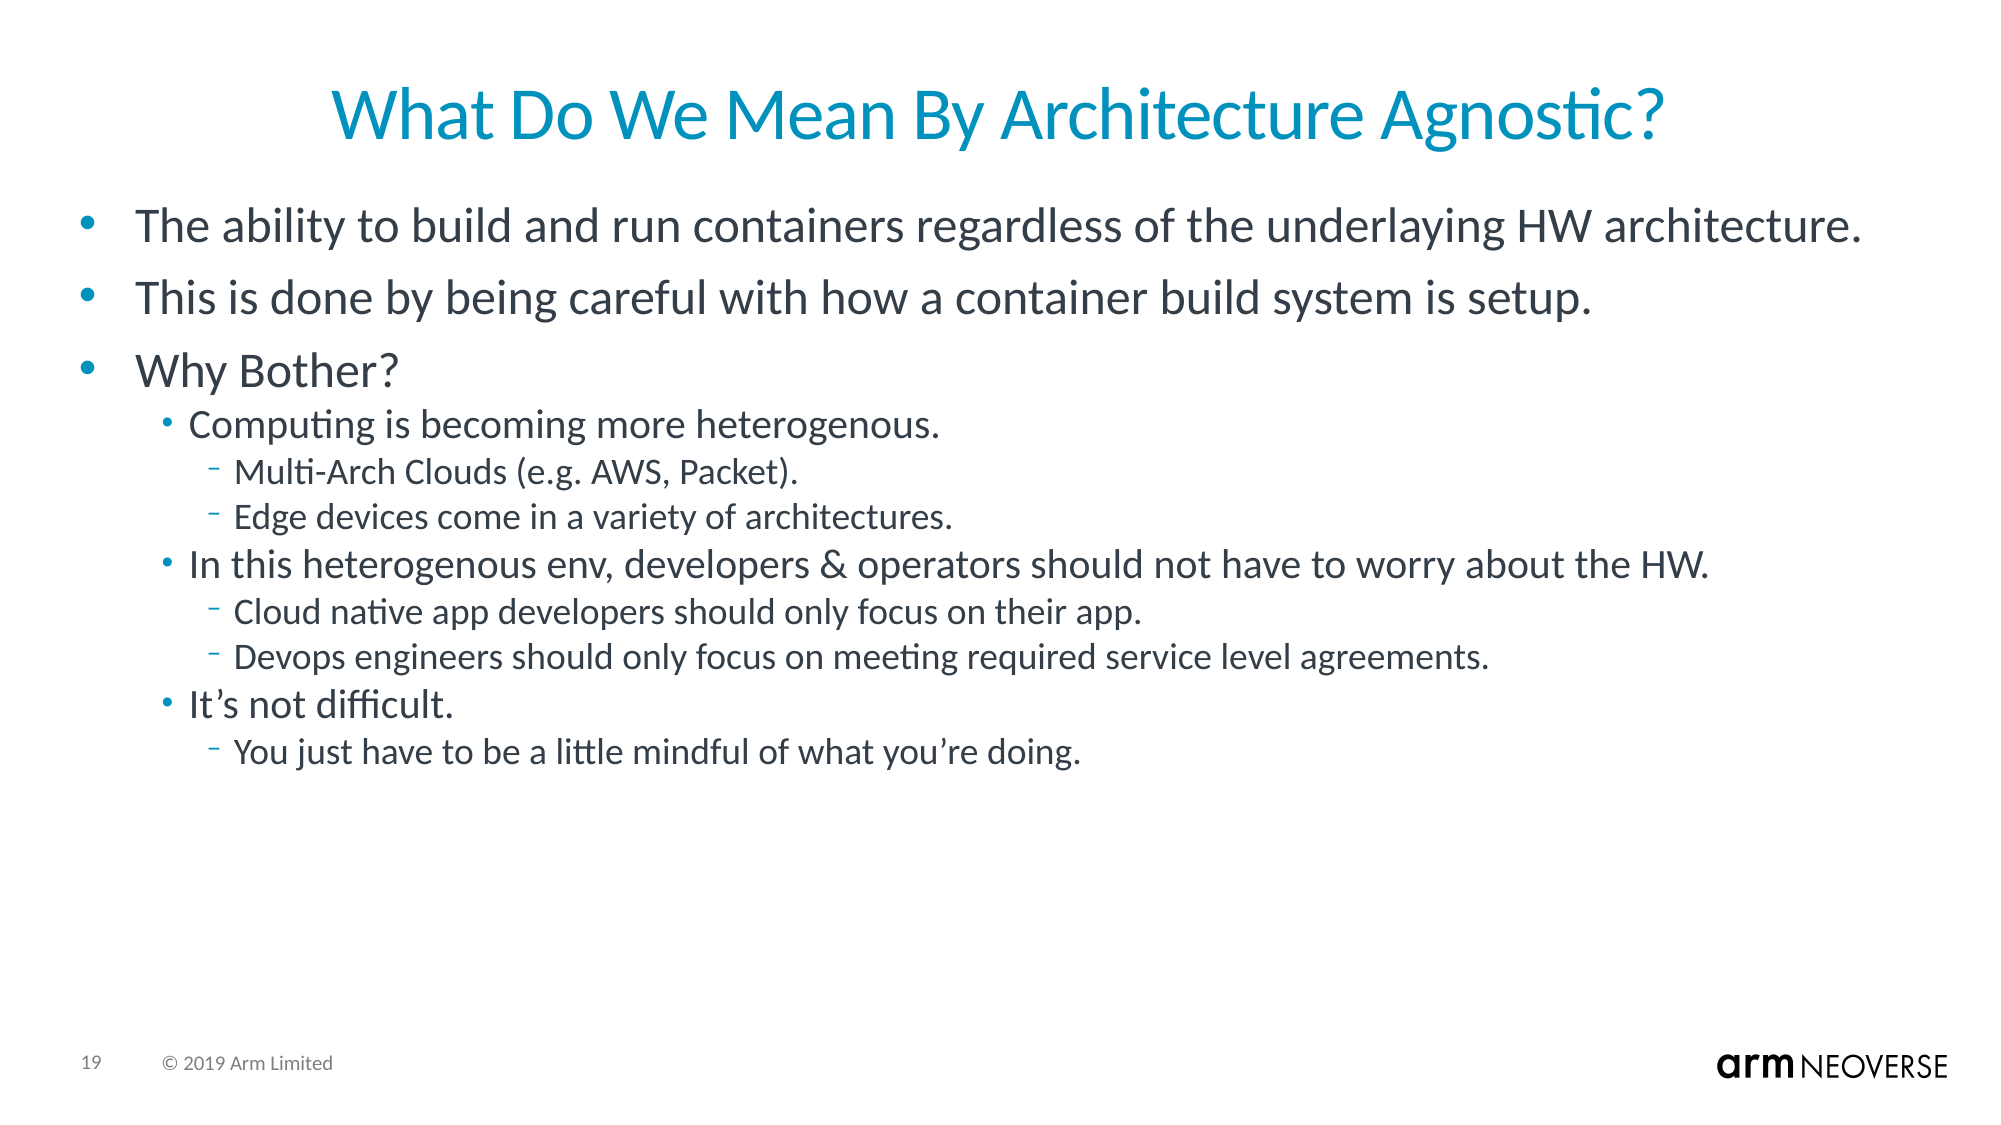

# What Do We Mean By Architecture Agnostic?
The ability to build and run containers regardless of the underlaying HW architecture.
This is done by being careful with how a container build system is setup.
Why Bother?
Computing is becoming more heterogenous.
Multi-Arch Clouds (e.g. AWS, Packet).
Edge devices come in a variety of architectures.
In this heterogenous env, developers & operators should not have to worry about the HW.
Cloud native app developers should only focus on their app.
Devops engineers should only focus on meeting required service level agreements.
It’s not difficult.
You just have to be a little mindful of what you’re doing.